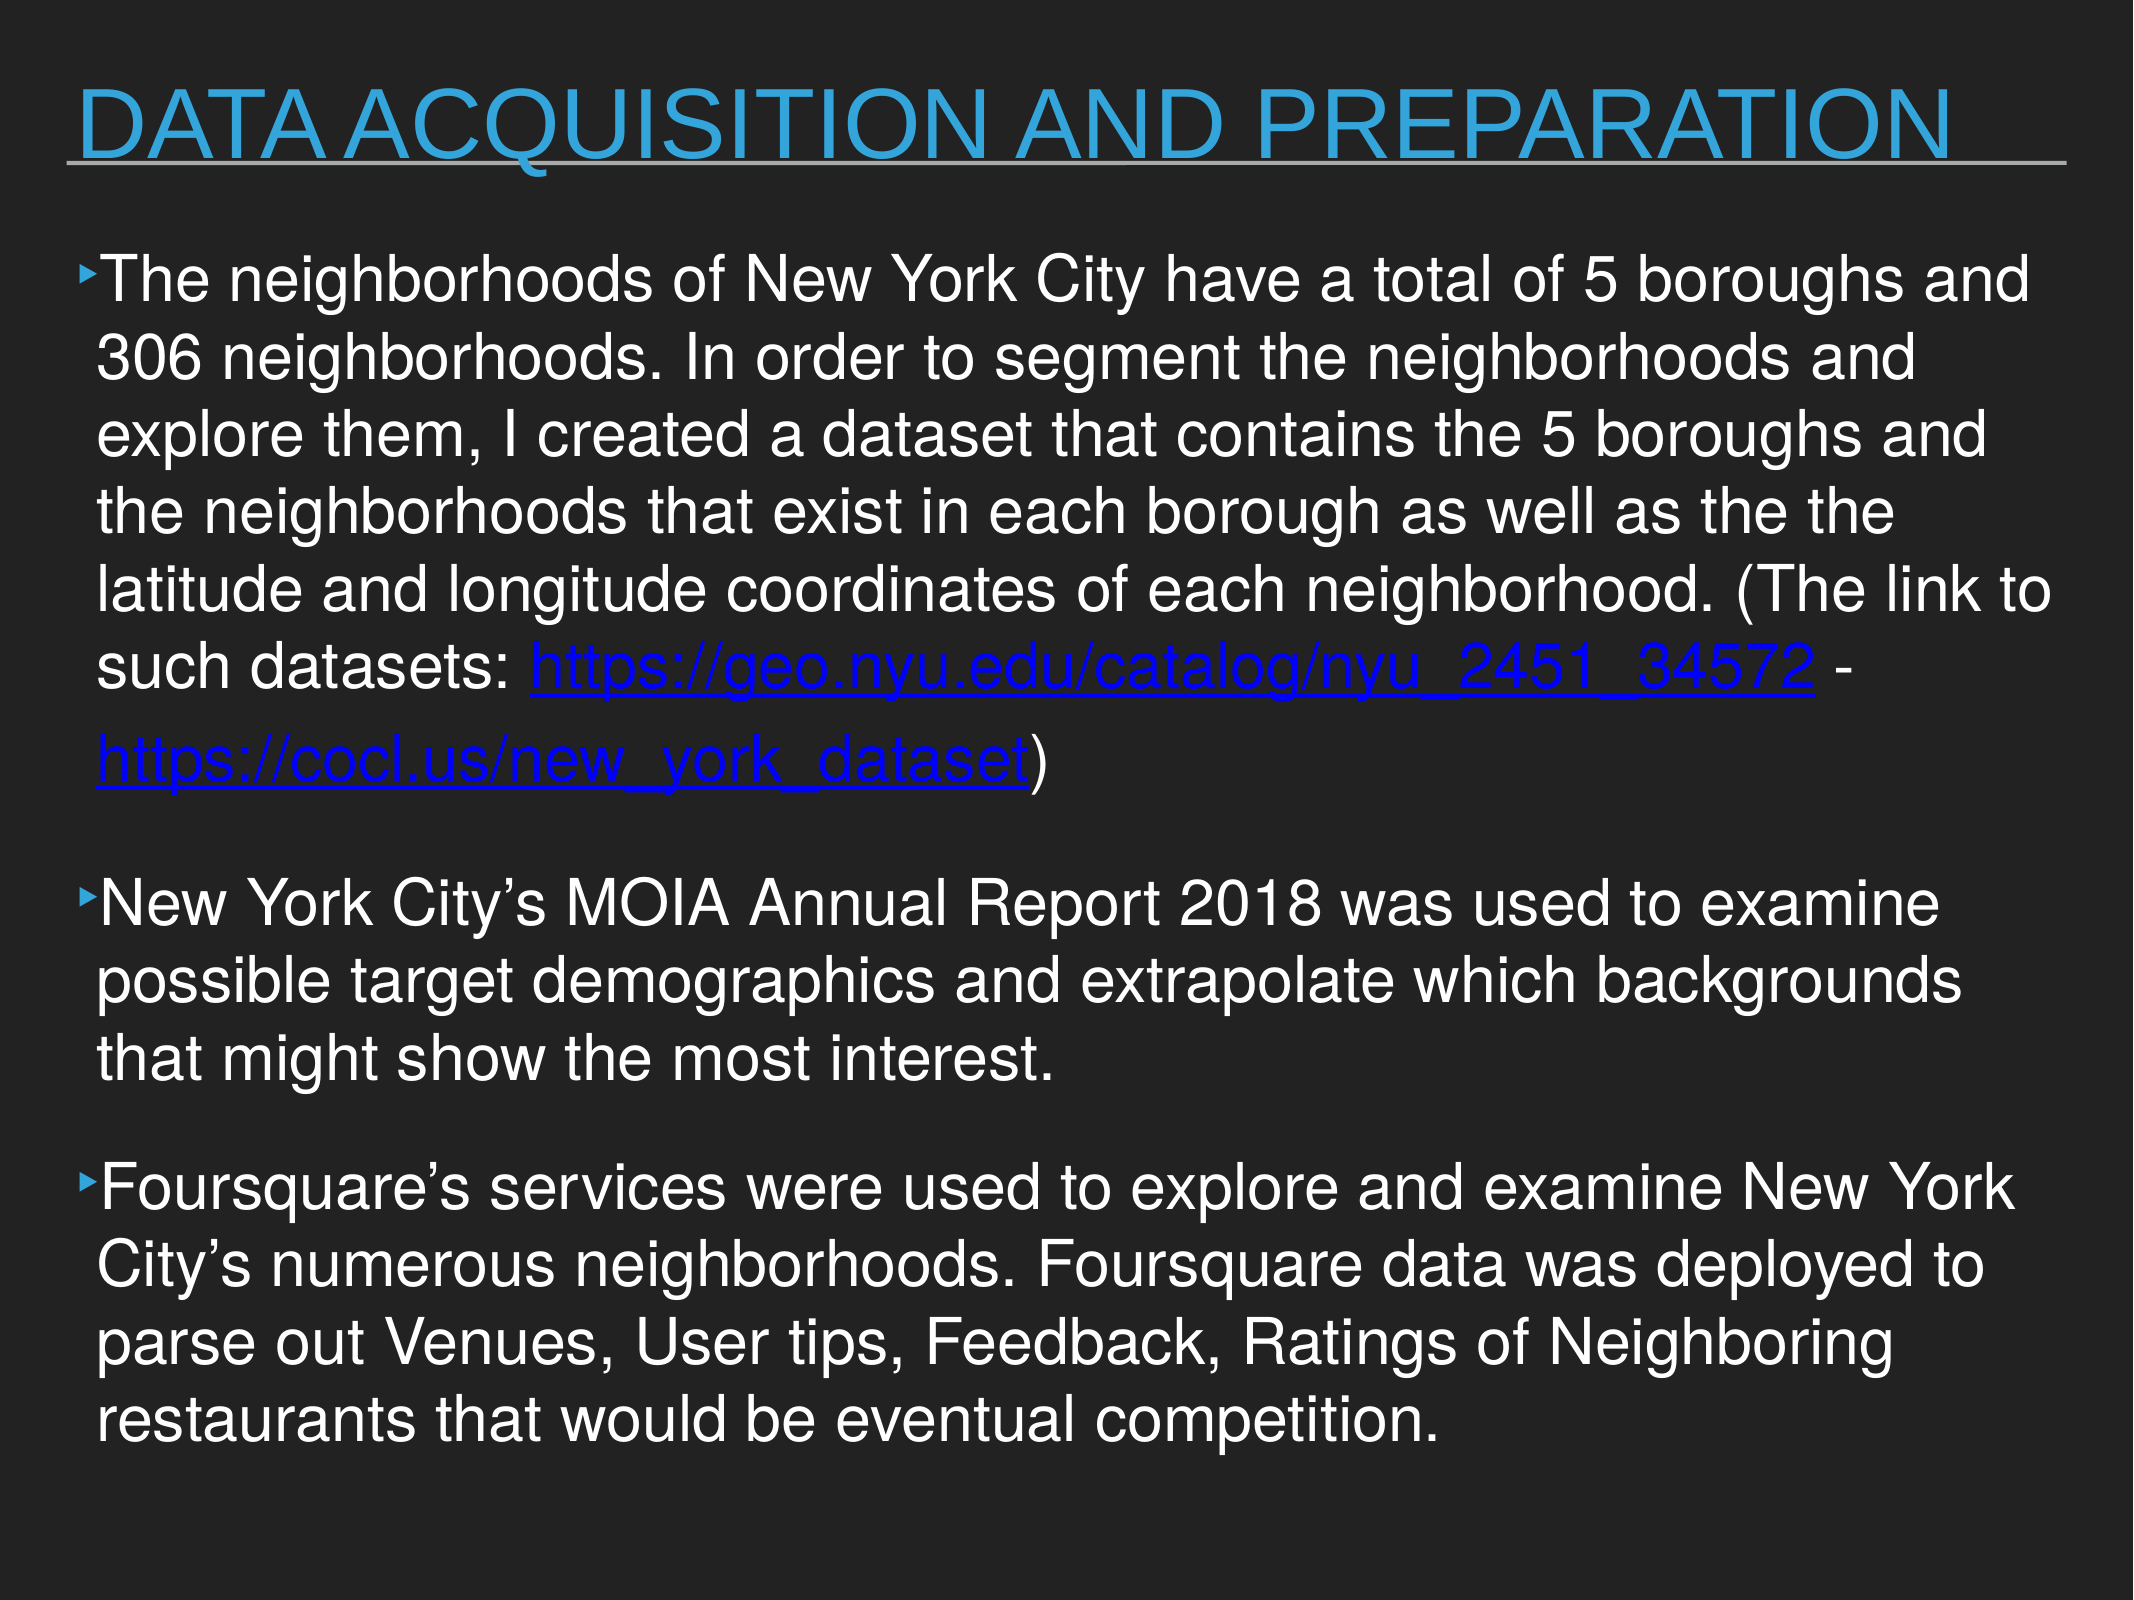

# Data acquisition and preparation
The neighborhoods of New York City have a total of 5 boroughs and 306 neighborhoods. In order to segment the neighborhoods and explore them, I created a dataset that contains the 5 boroughs and the neighborhoods that exist in each borough as well as the the latitude and longitude coordinates of each neighborhood. (The link to such datasets: https://geo.nyu.edu/catalog/nyu_2451_34572 -  https://cocl.us/new_york_dataset)
New York City’s MOIA Annual Report 2018 was used to examine possible target demographics and extrapolate which backgrounds that might show the most interest.
Foursquare’s services were used to explore and examine New York City’s numerous neighborhoods. Foursquare data was deployed to parse out Venues, User tips, Feedback, Ratings of Neighboring restaurants that would be eventual competition.